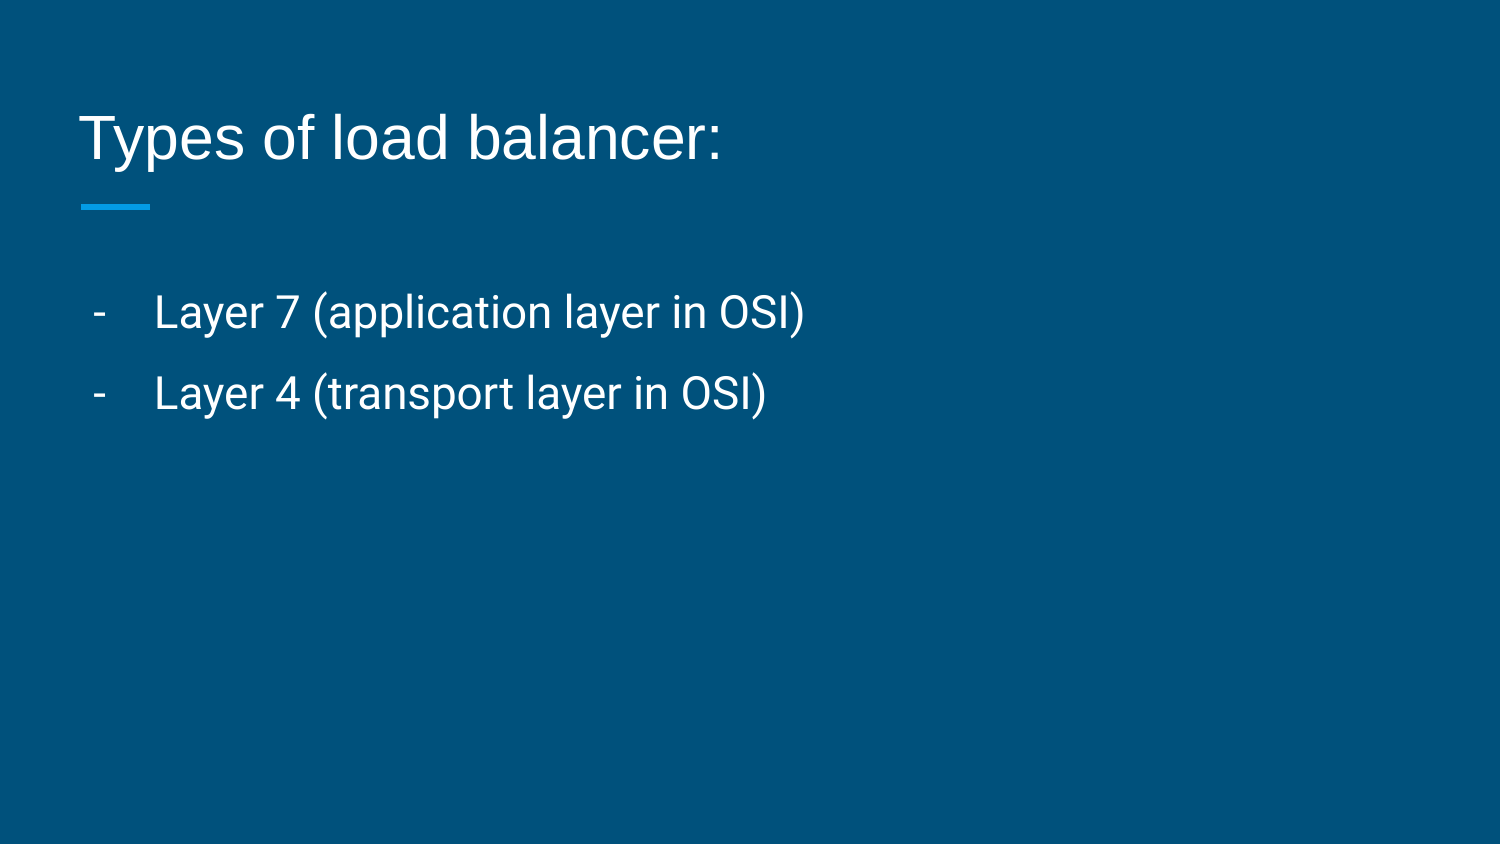

# Types of load balancer:
Layer 7 (application layer in OSI)
Layer 4 (transport layer in OSI)